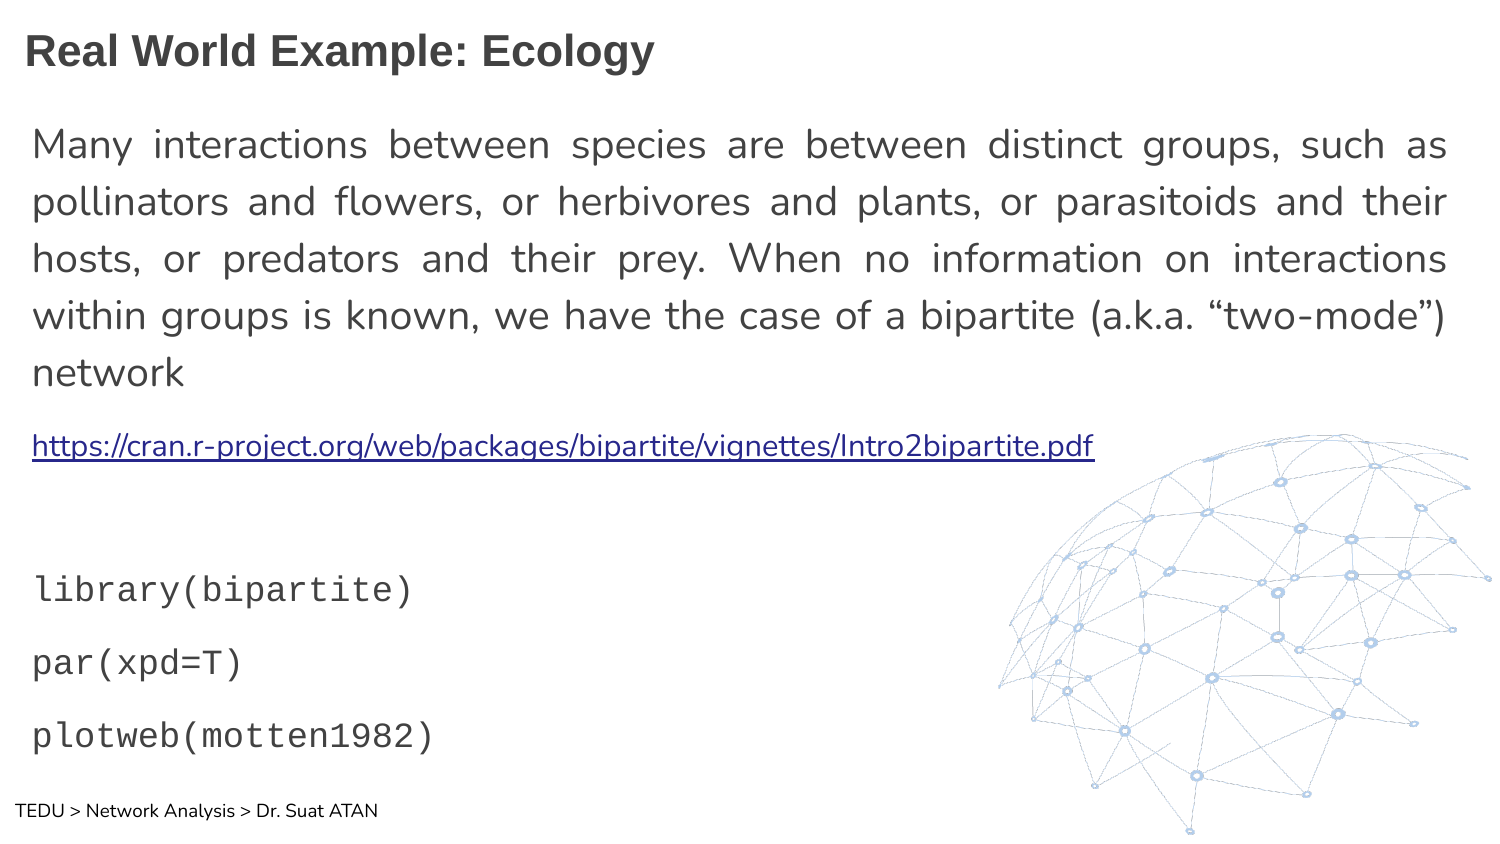

# Real World Example: Ecology
Many interactions between species are between distinct groups, such as pollinators and flowers, or herbivores and plants, or parasitoids and their hosts, or predators and their prey. When no information on interactions within groups is known, we have the case of a bipartite (a.k.a. “two-mode”) network
https://cran.r-project.org/web/packages/bipartite/vignettes/Intro2bipartite.pdf

library(bipartite)
par(xpd=T)
plotweb(motten1982)